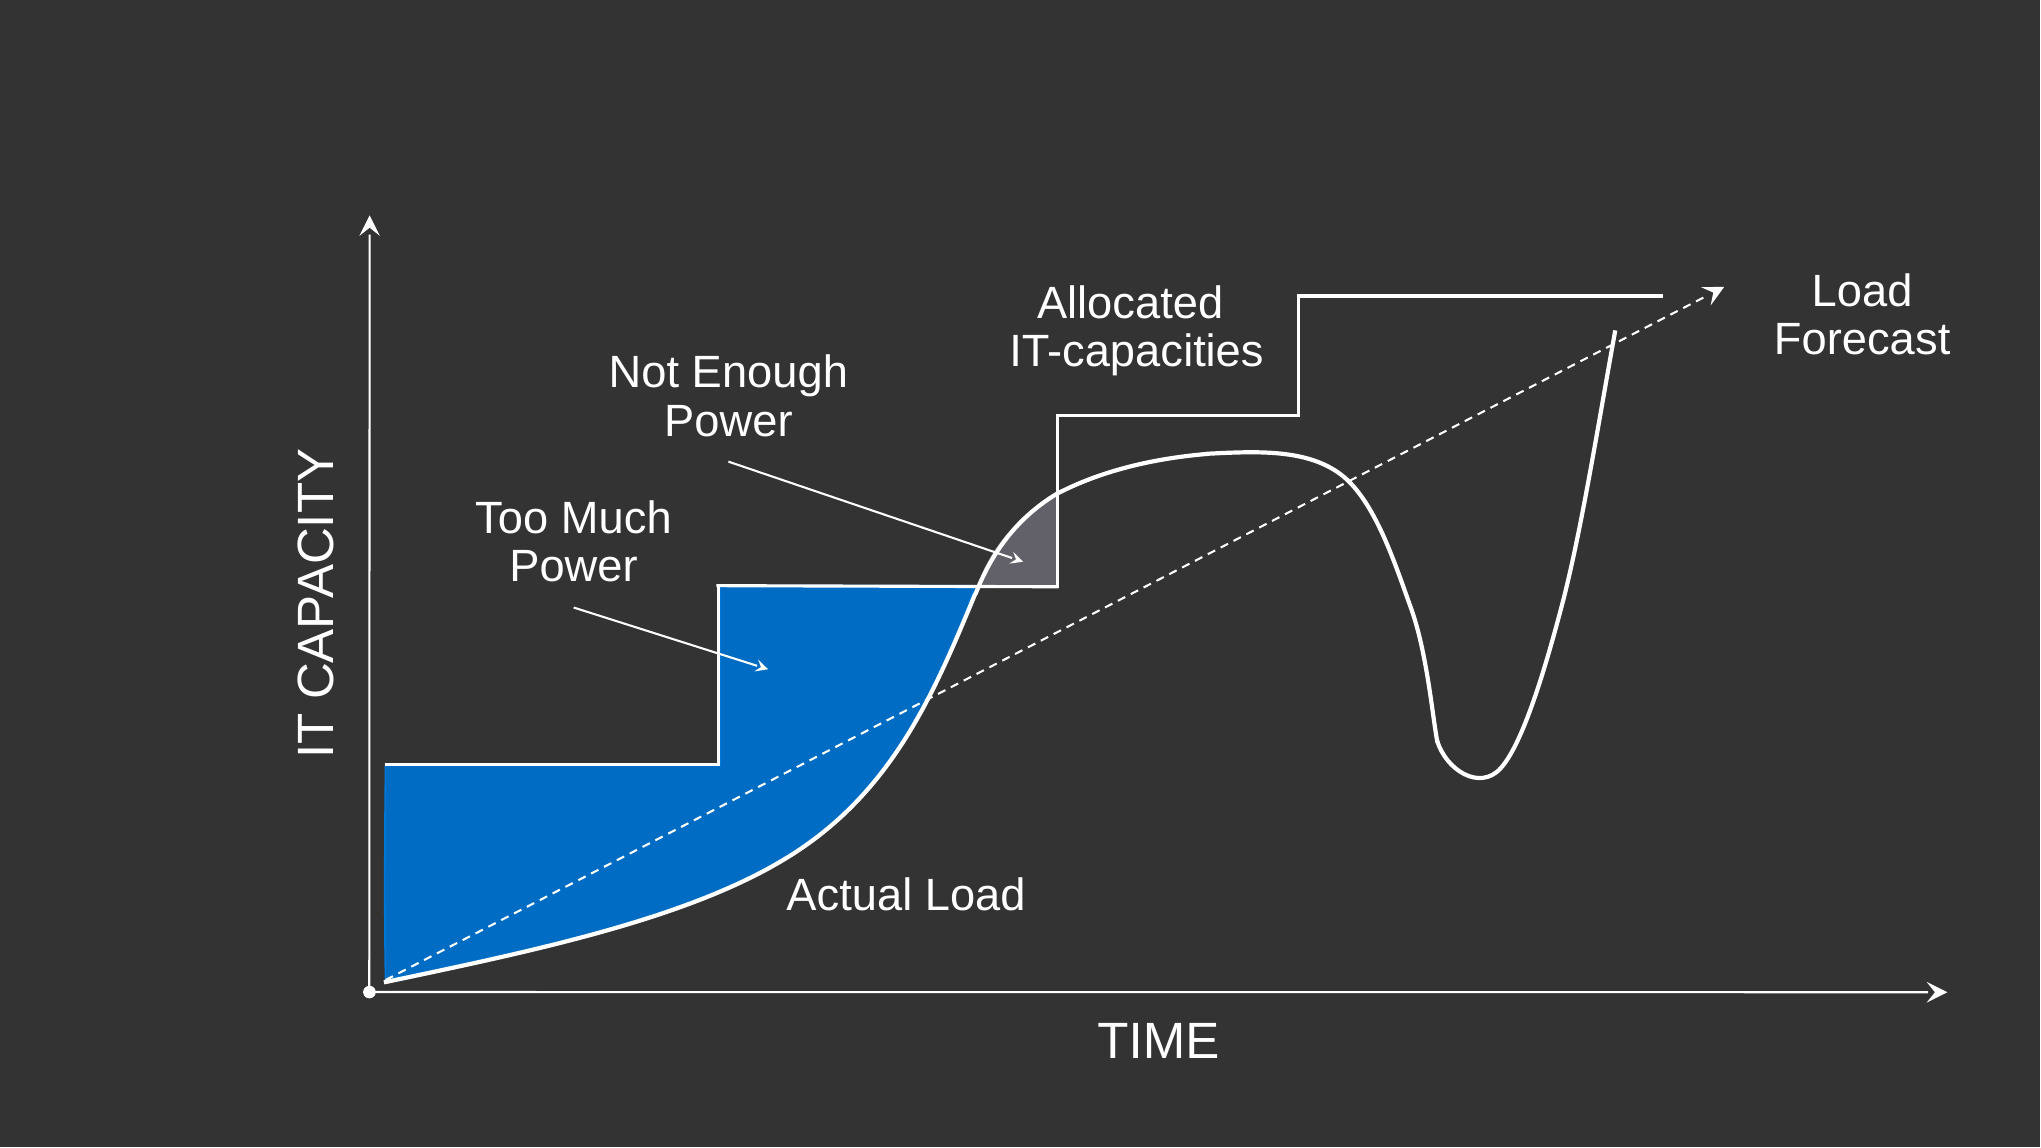

Load Forecast
Allocated
IT-capacities

Not Enough Power

Too Much Power

IT CAPACITY

Actual Load
TIME